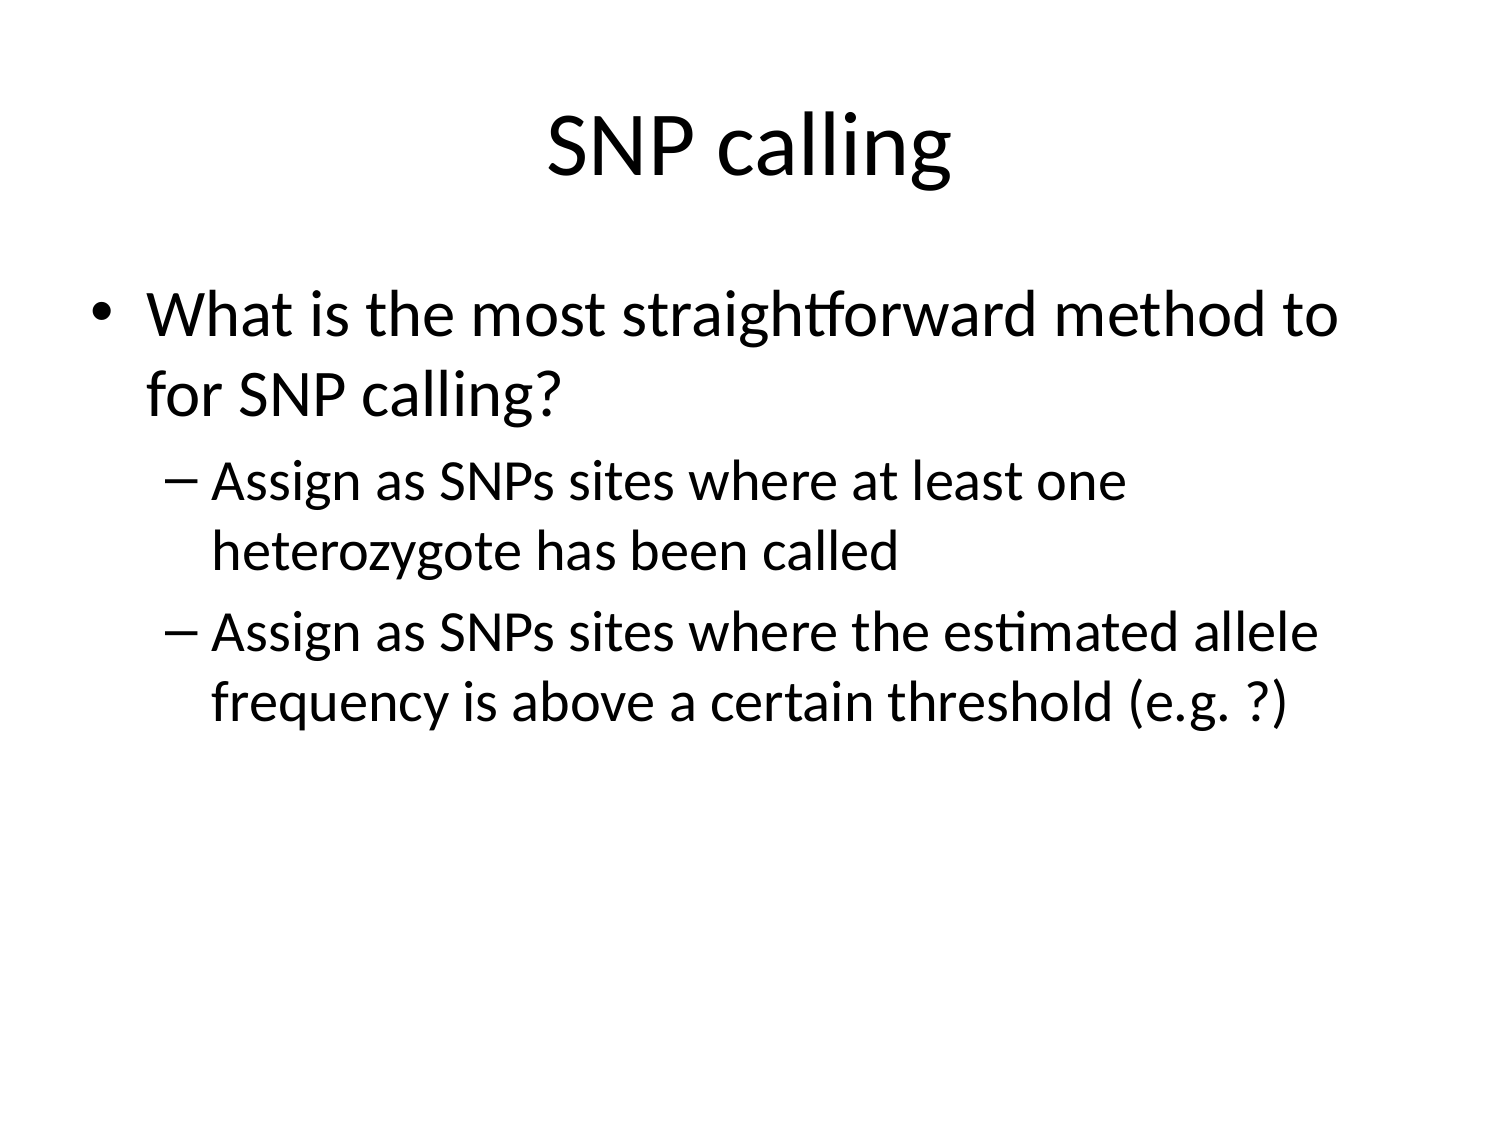

# SNP calling
What is the most straightforward method to for SNP calling?
Assign as SNPs sites where at least one heterozygote has been called
Assign as SNPs sites where the estimated allele frequency is above a certain threshold (e.g. ?)